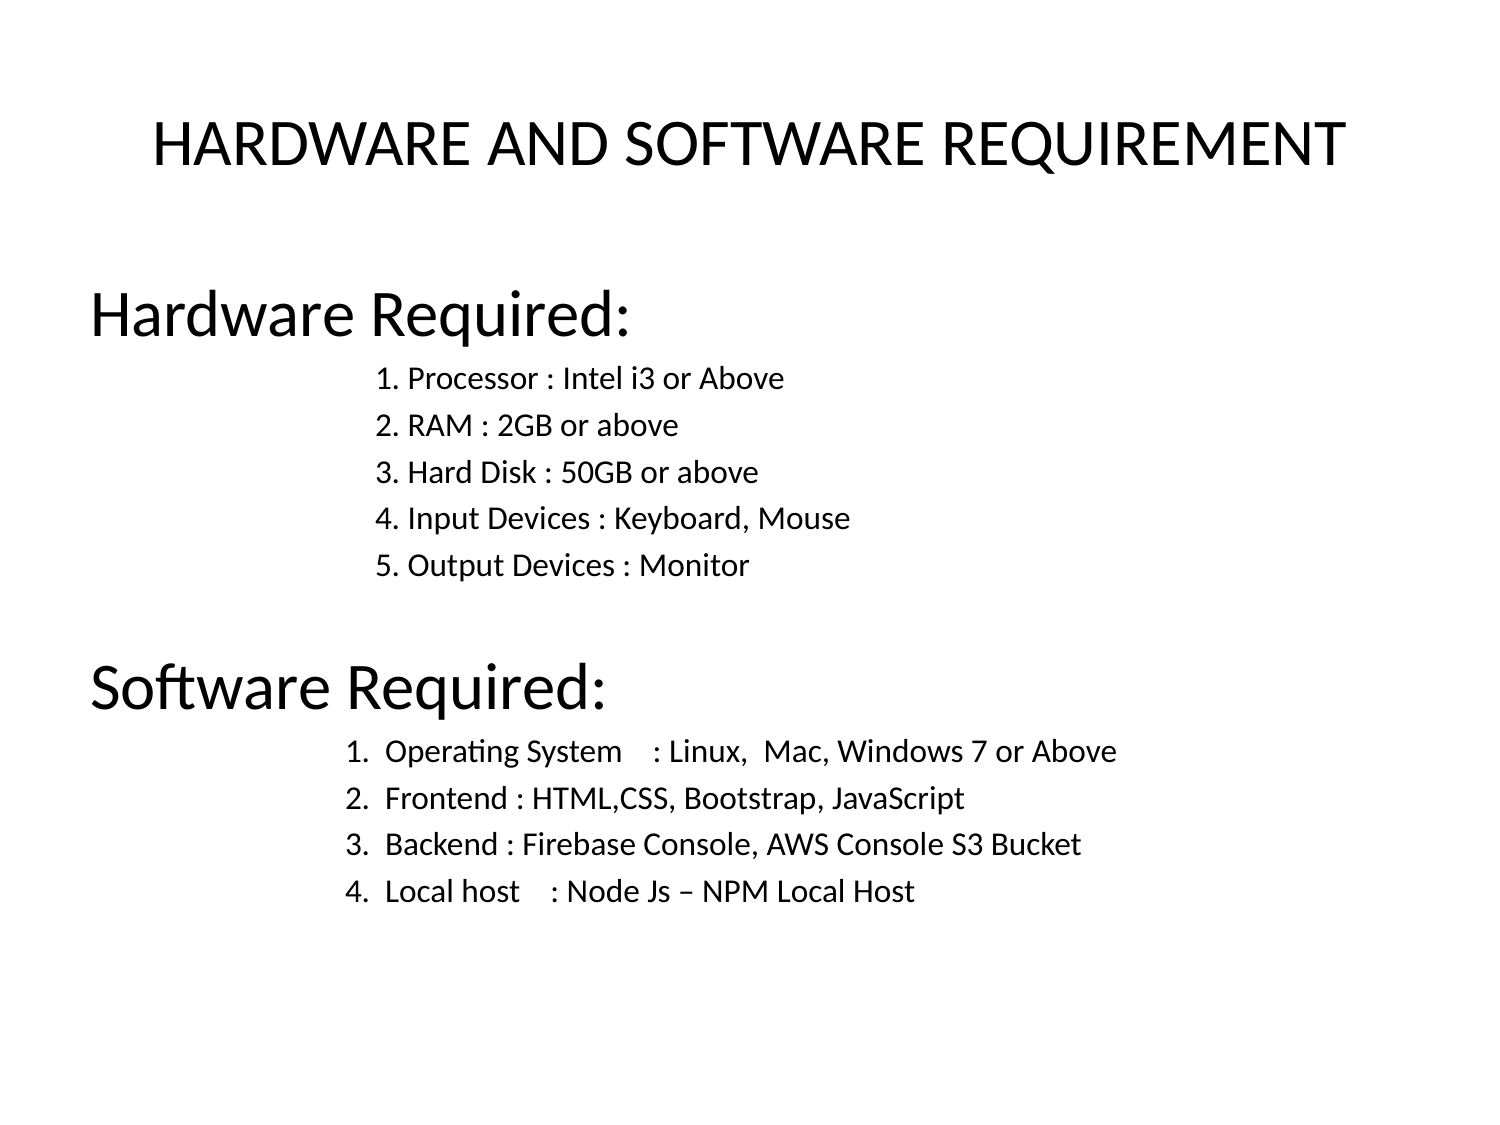

# HARDWARE AND SOFTWARE REQUIREMENT
Hardware Required:
                                      1. Processor : Intel i3 or Above
                                      2. RAM : 2GB or above
                                      3. Hard Disk : 50GB or above
                                      4. Input Devices : Keyboard, Mouse
                                      5. Output Devices : Monitor

Software Required:
                                  1.  Operating System    : Linux,  Mac, Windows 7 or Above
                                  2.  Frontend : HTML,CSS, Bootstrap, JavaScript
                                  3.  Backend : Firebase Console, AWS Console S3 Bucket
                                  4.  Local host    : Node Js – NPM Local Host